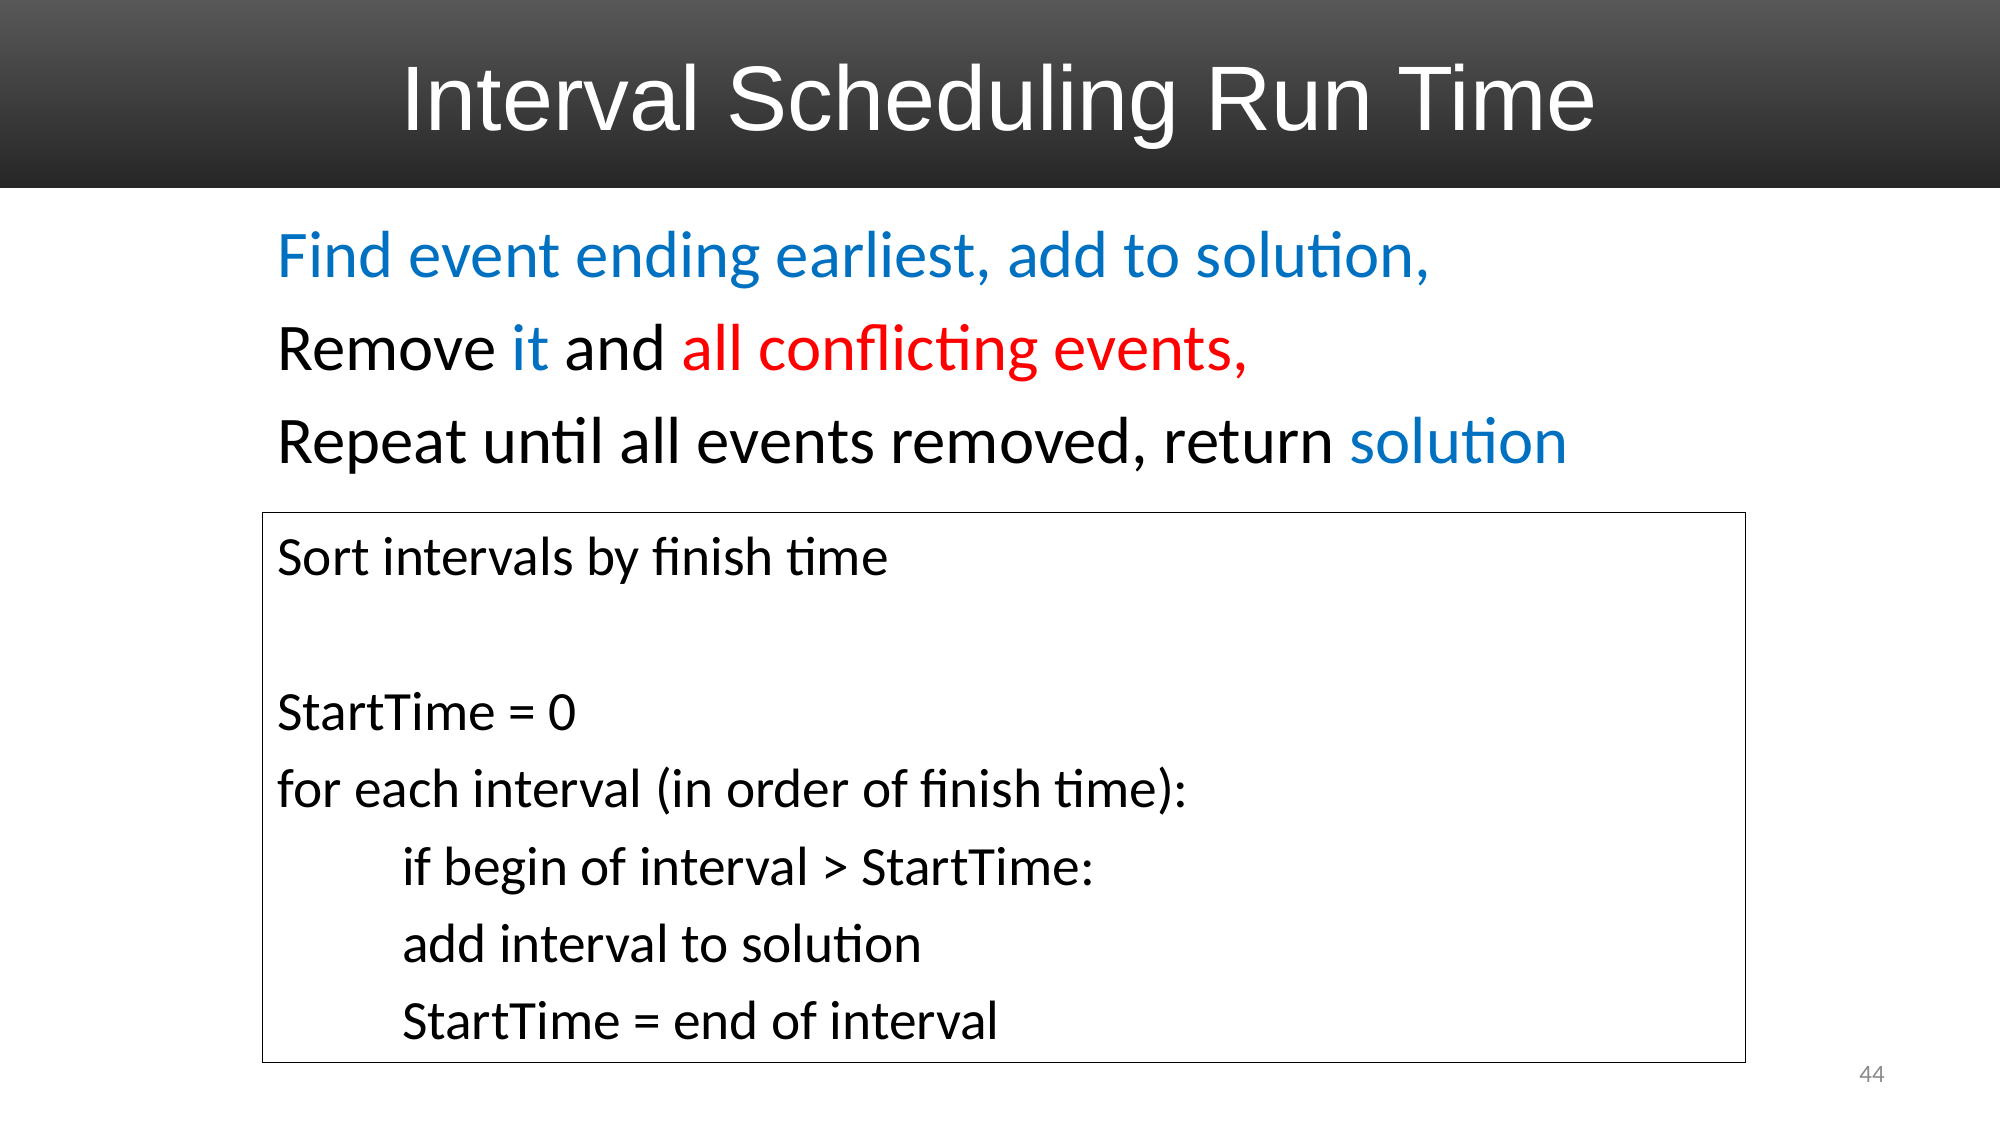

# Interval Scheduling Run Time
Find event ending earliest, add to solution,
Remove it and all conflicting events,
Repeat until all events removed, return solution
Sort intervals by finish time

StartTime = 0
for each interval (in order of finish time):
	if begin of interval > StartTime:
		add interval to solution
		StartTime = end of interval

44